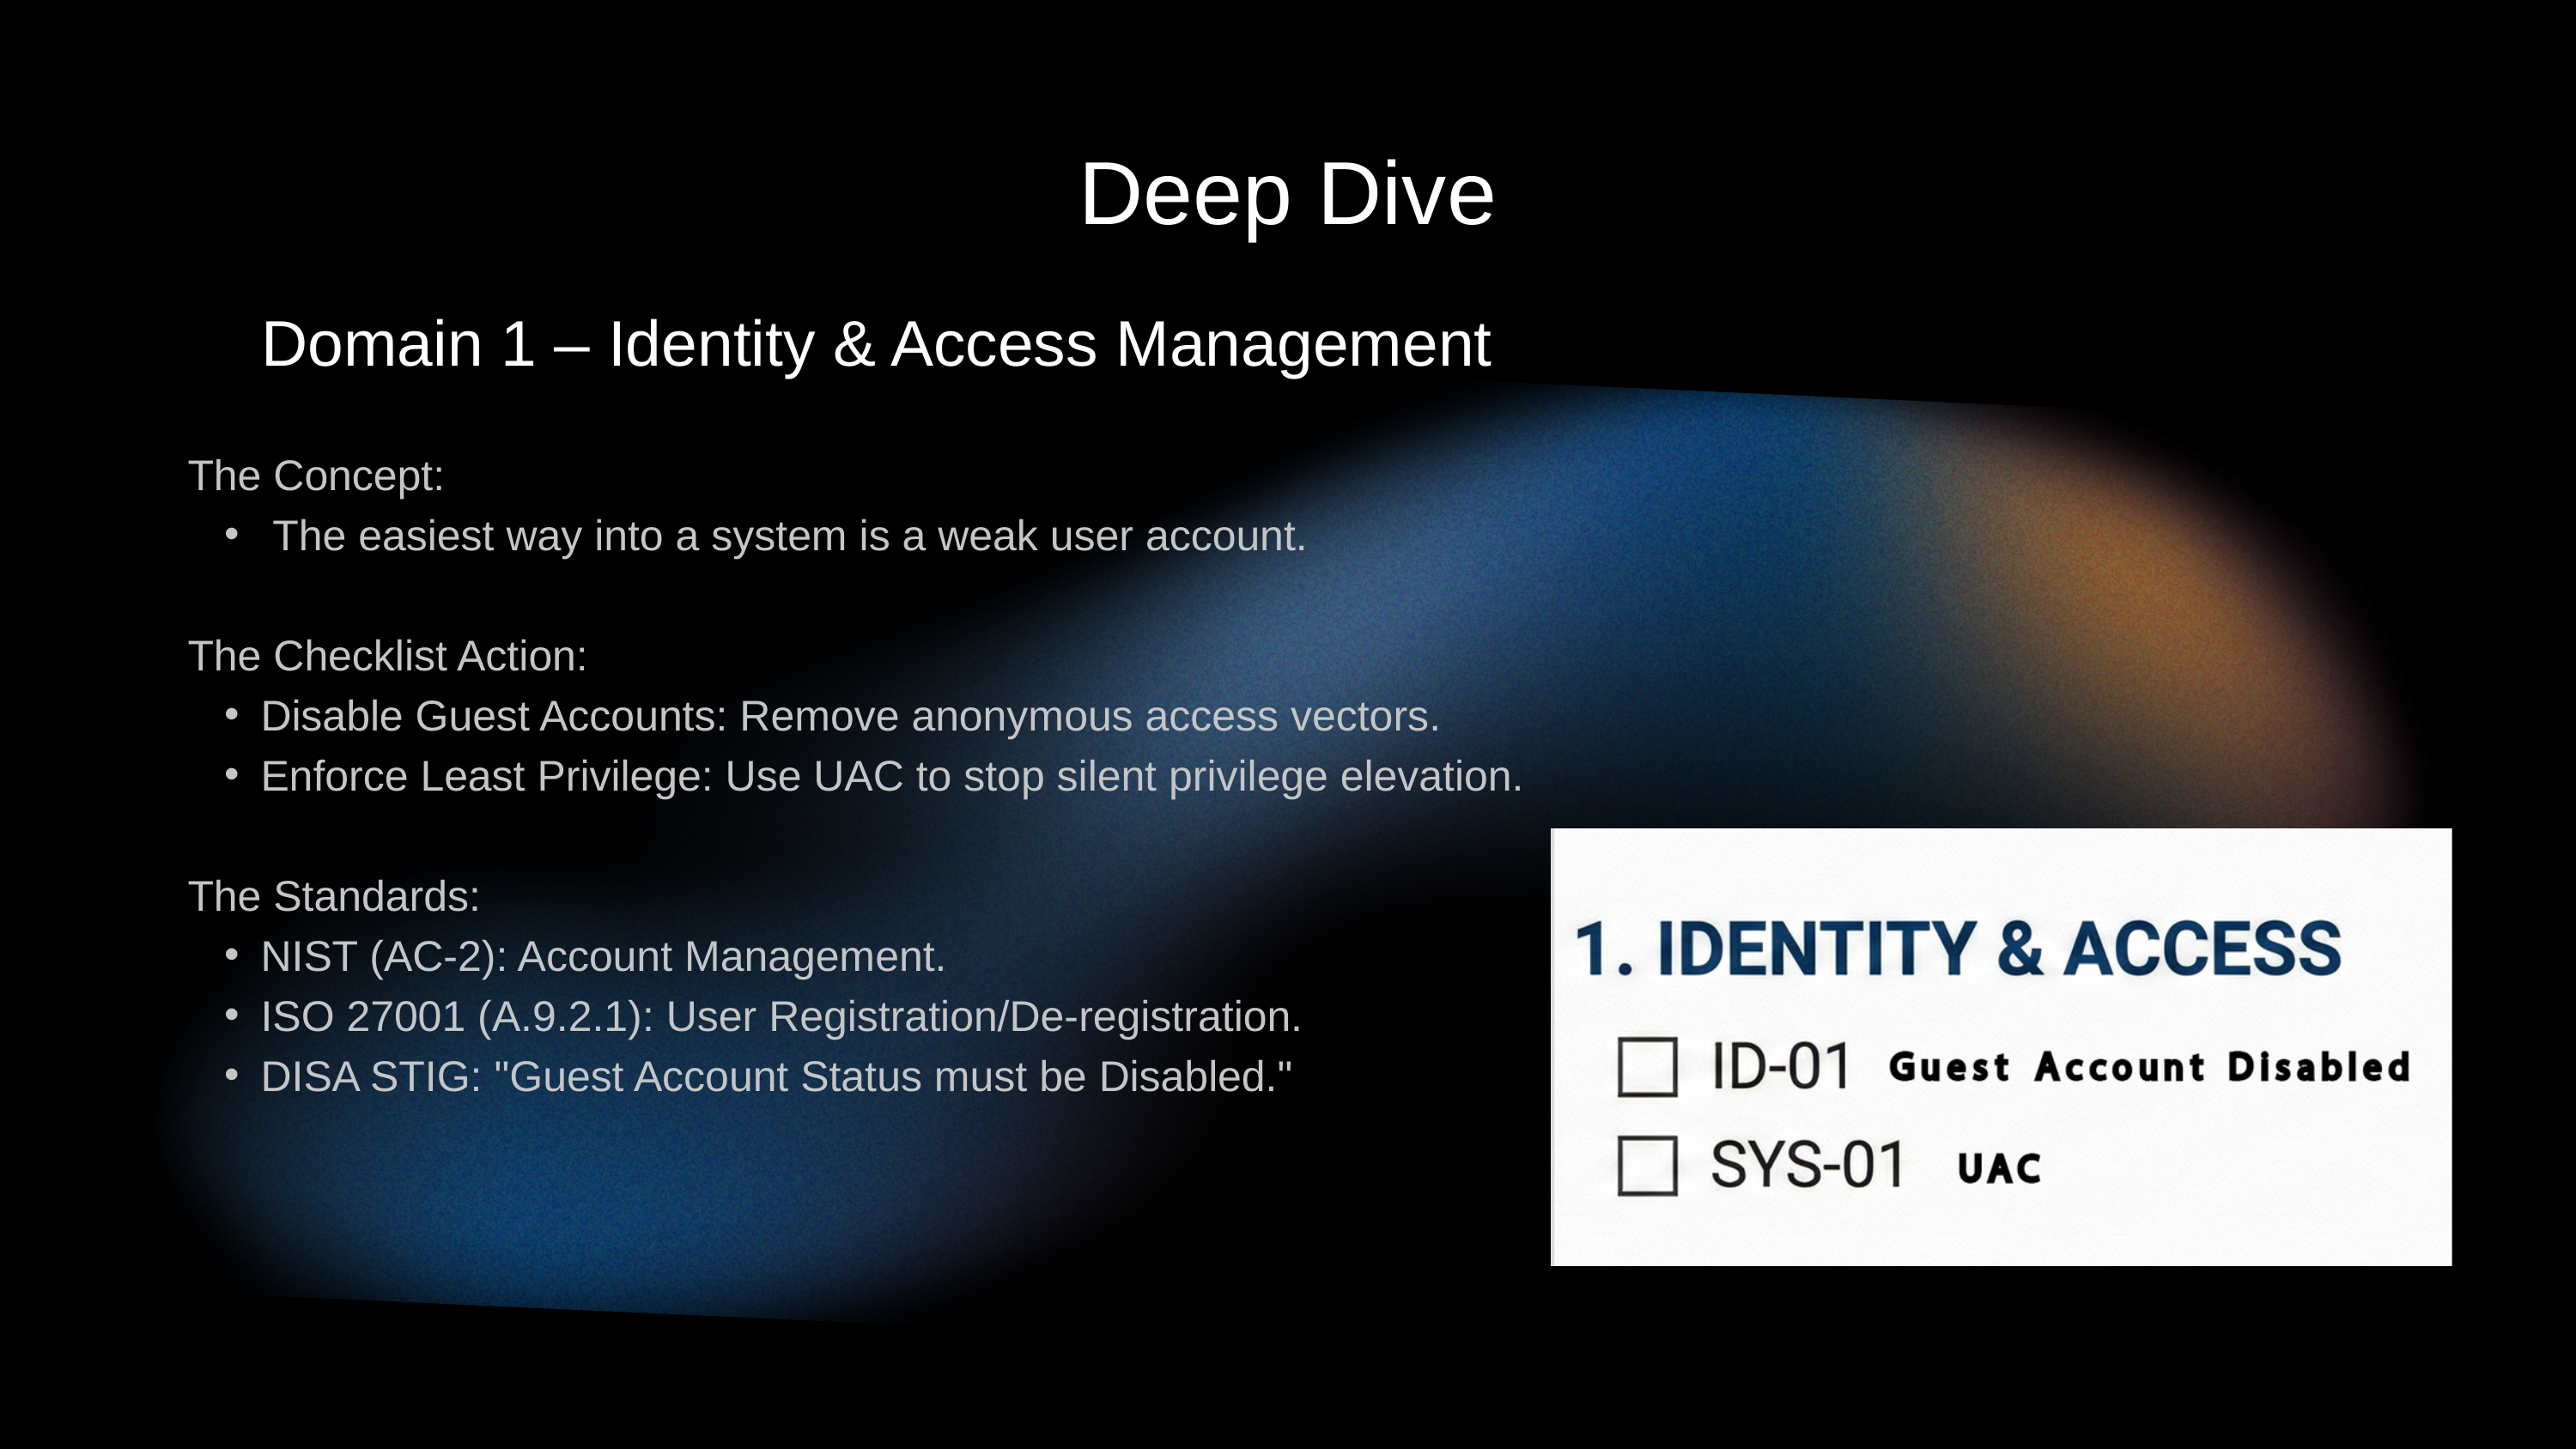

Deep Dive

Domain 1 – Identity & Access Management

The Concept:
 The easiest way into a system is a weak user account.

The Checklist Action:
Disable Guest Accounts: Remove anonymous access vectors.
Enforce Least Privilege: Use UAC to stop silent privilege elevation.

The Standards:
NIST (AC-2): Account Management.
ISO 27001 (A.9.2.1): User Registration/De-registration.
DISA STIG: "Guest Account Status must be Disabled."